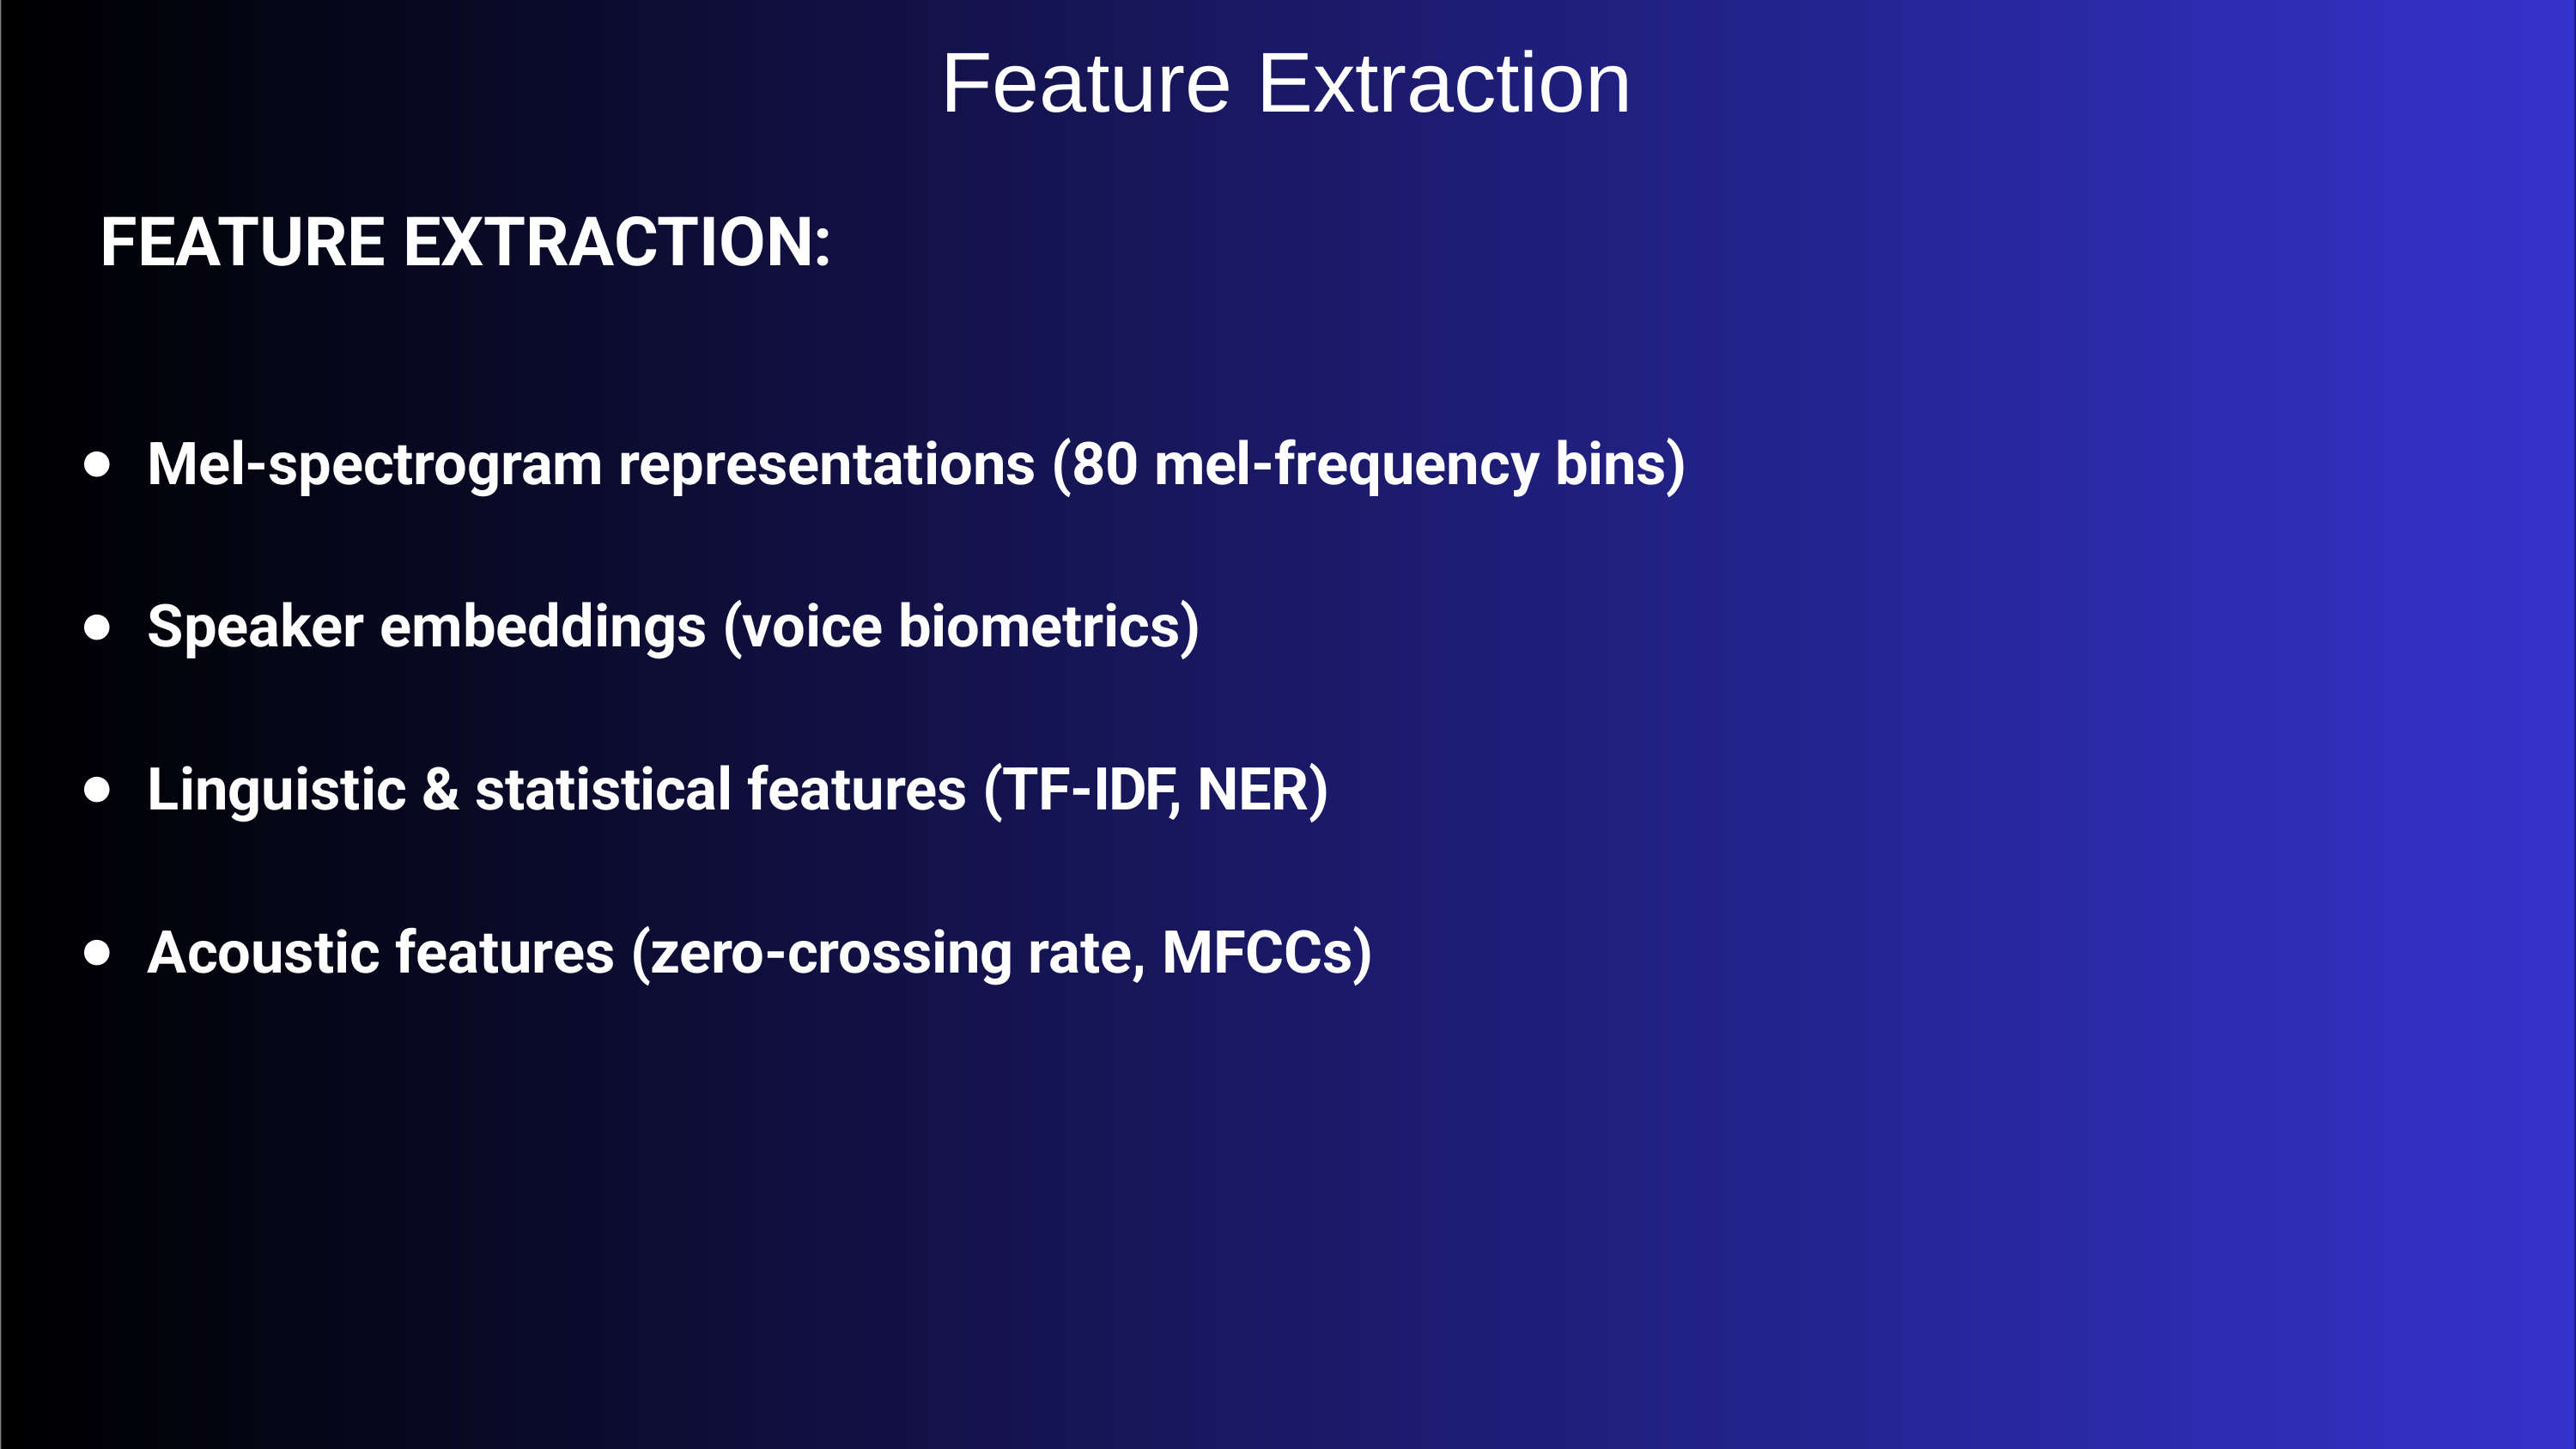

# Feature Extraction
FEATURE EXTRACTION:

Mel-spectrogram representations (80 mel-frequency bins)

Speaker embeddings (voice biometrics)

Linguistic & statistical features (TF-IDF, NER)

Acoustic features (zero-crossing rate, MFCCs)